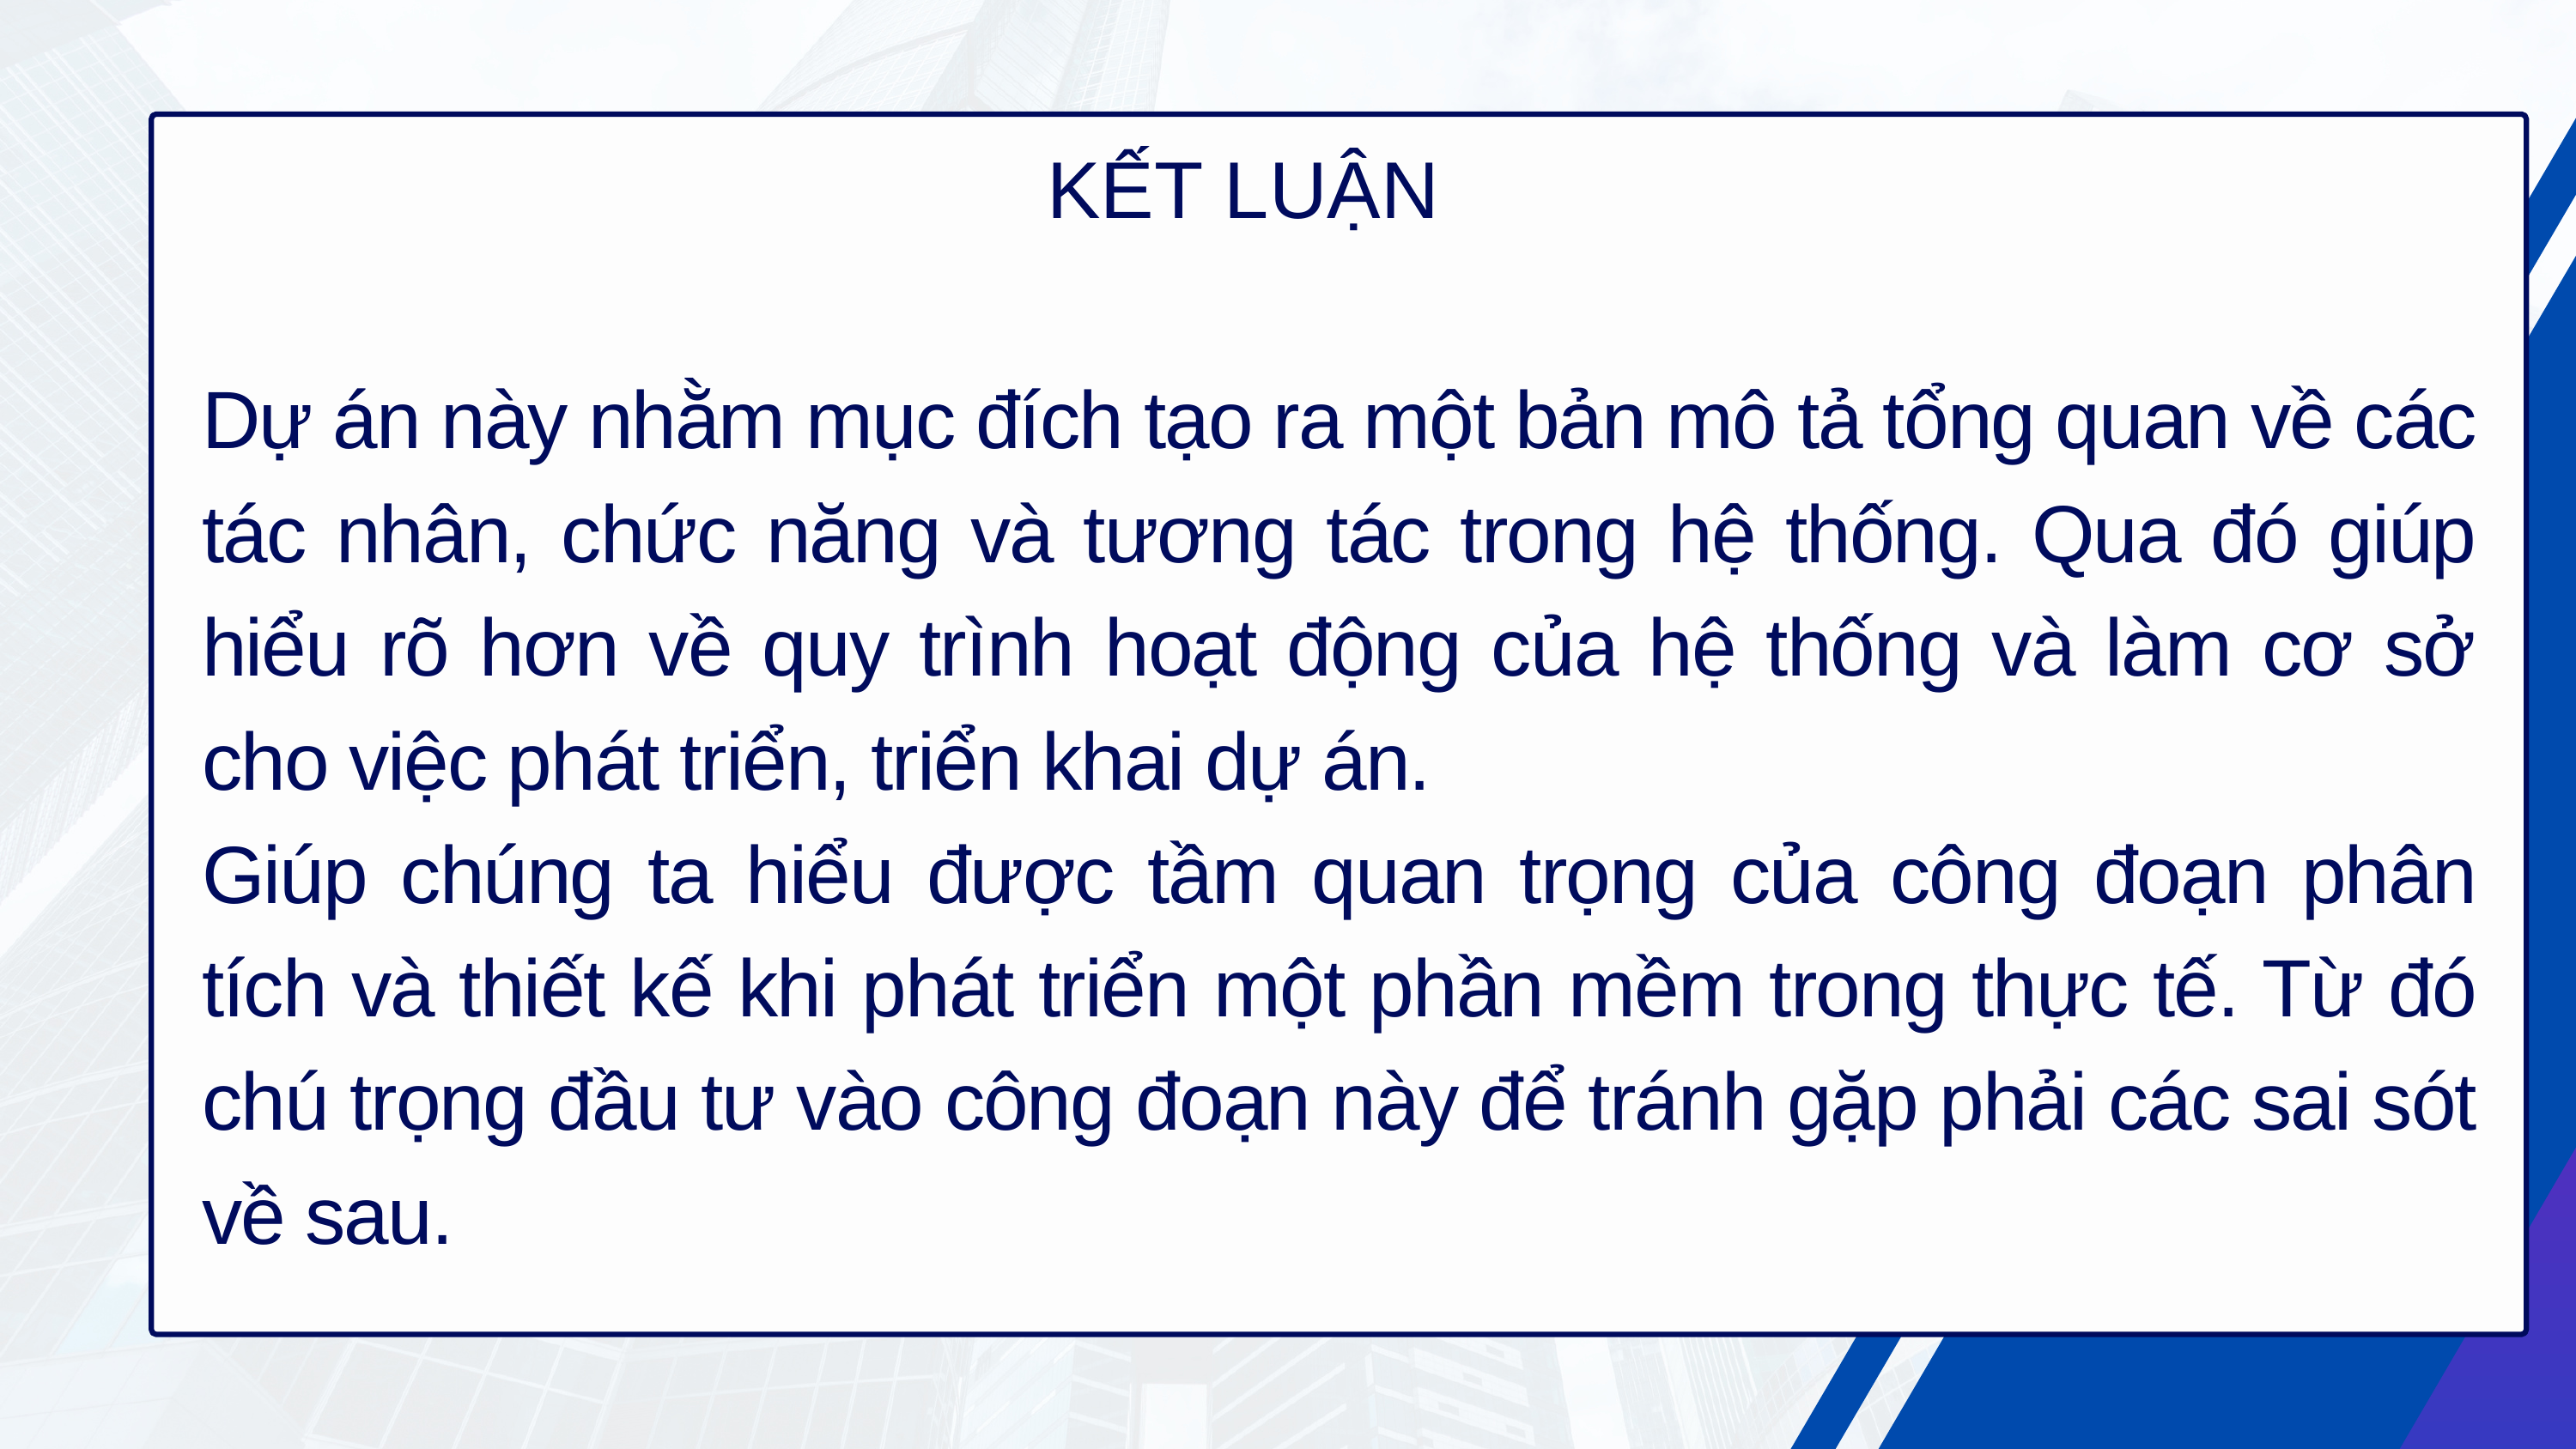

KẾT LUẬN
Dự án này nhằm mục đích tạo ra một bản mô tả tổng quan về các tác nhân, chức năng và tương tác trong hệ thống. Qua đó giúp hiểu rõ hơn về quy trình hoạt động của hệ thống và làm cơ sở cho việc phát triển, triển khai dự án.
Giúp chúng ta hiểu được tầm quan trọng của công đoạn phân tích và thiết kế khi phát triển một phần mềm trong thực tế. Từ đó chú trọng đầu tư vào công đoạn này để tránh gặp phải các sai sót về sau.